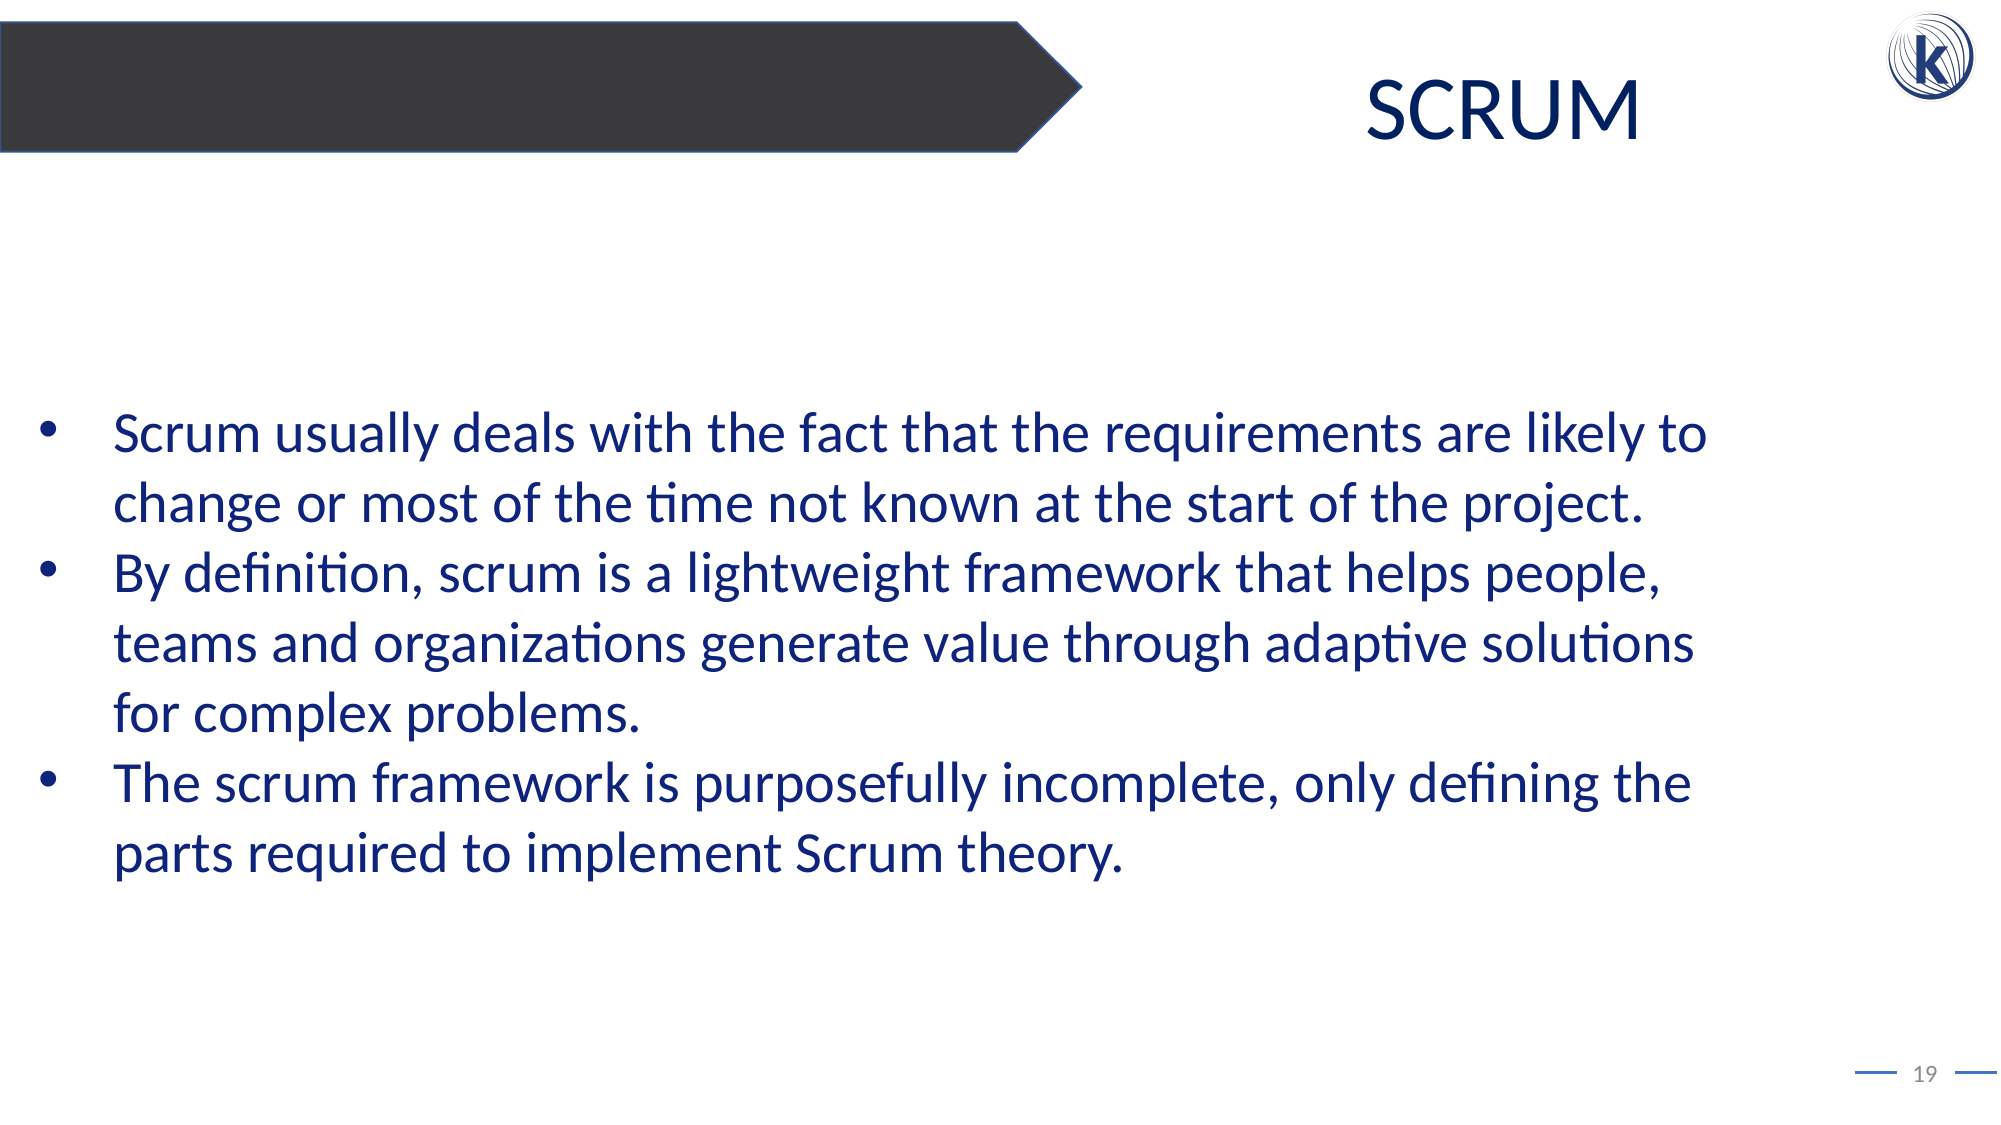

SCRUM

Scrum usually deals with the fact that the requirements are likely to change or most of the time not known at the start of the project.
By definition, scrum is a lightweight framework that helps people, teams and organizations generate value through adaptive solutions for complex problems.
The scrum framework is purposefully incomplete, only defining the parts required to implement Scrum theory.

19